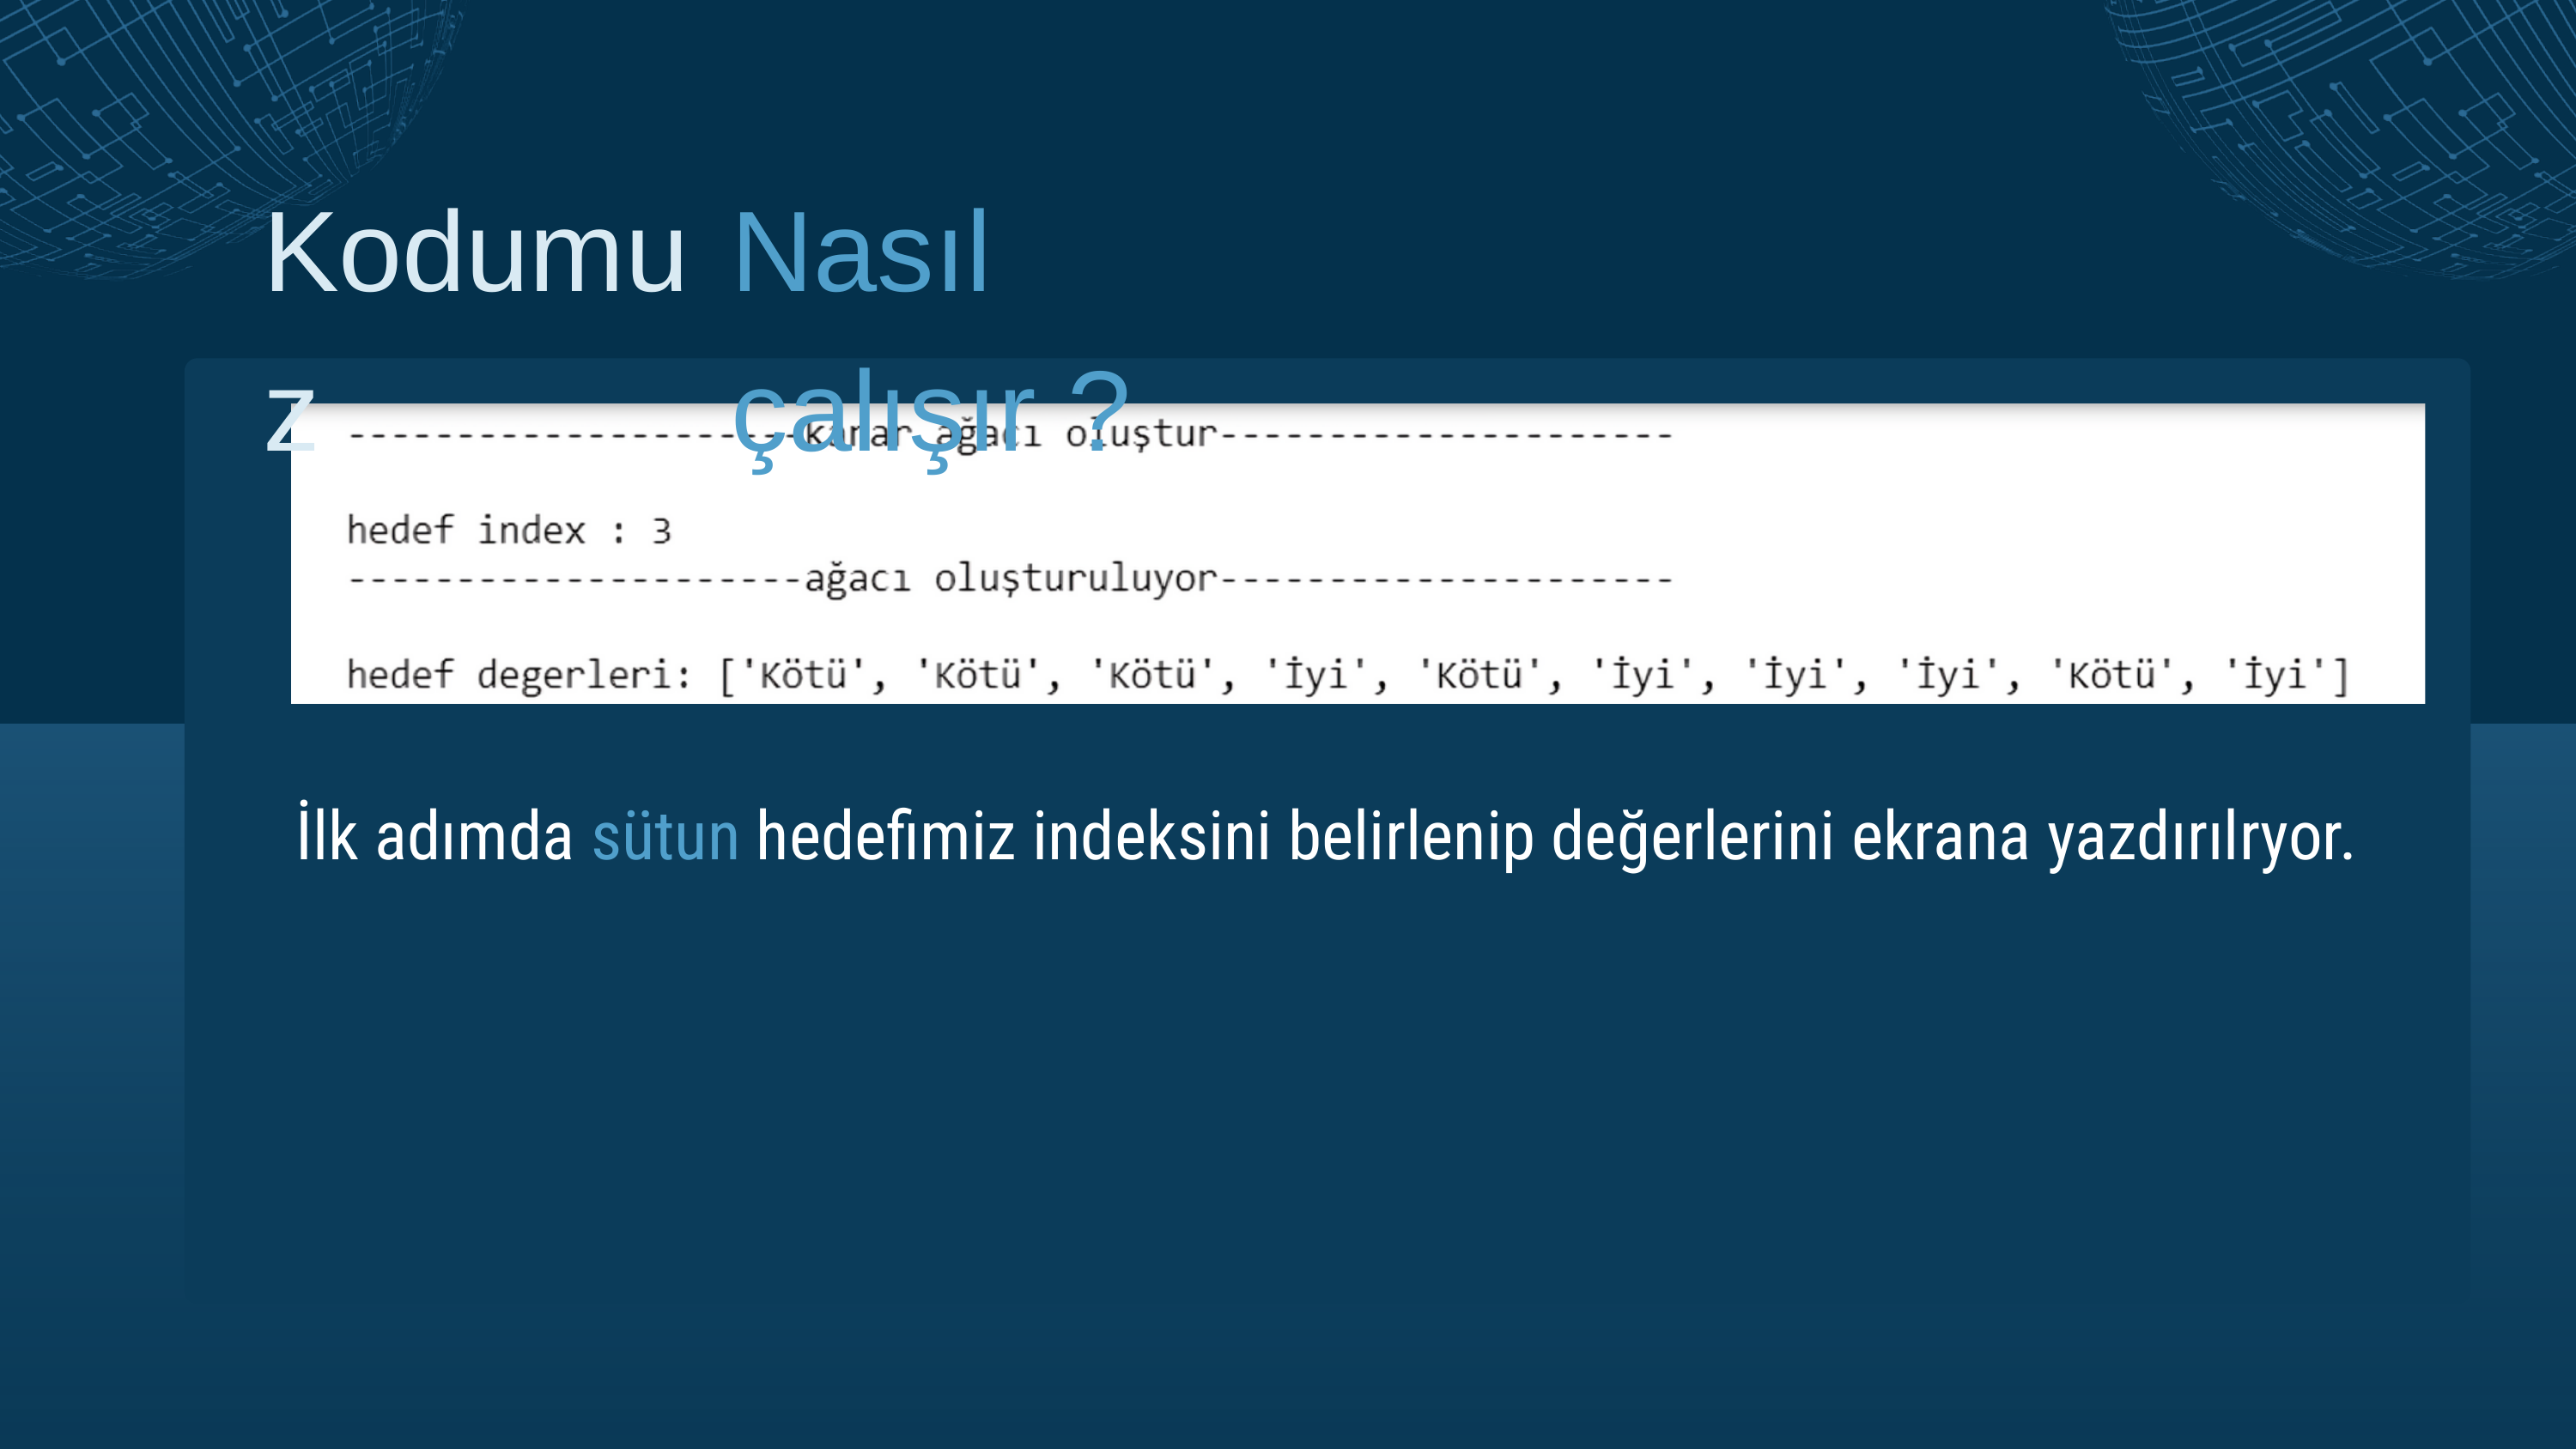

Kodumuz
Nasıl çalışır ?

İlk adımda sütun hedefimiz indeksini belirlenip değerlerini ekrana yazdırılryor.